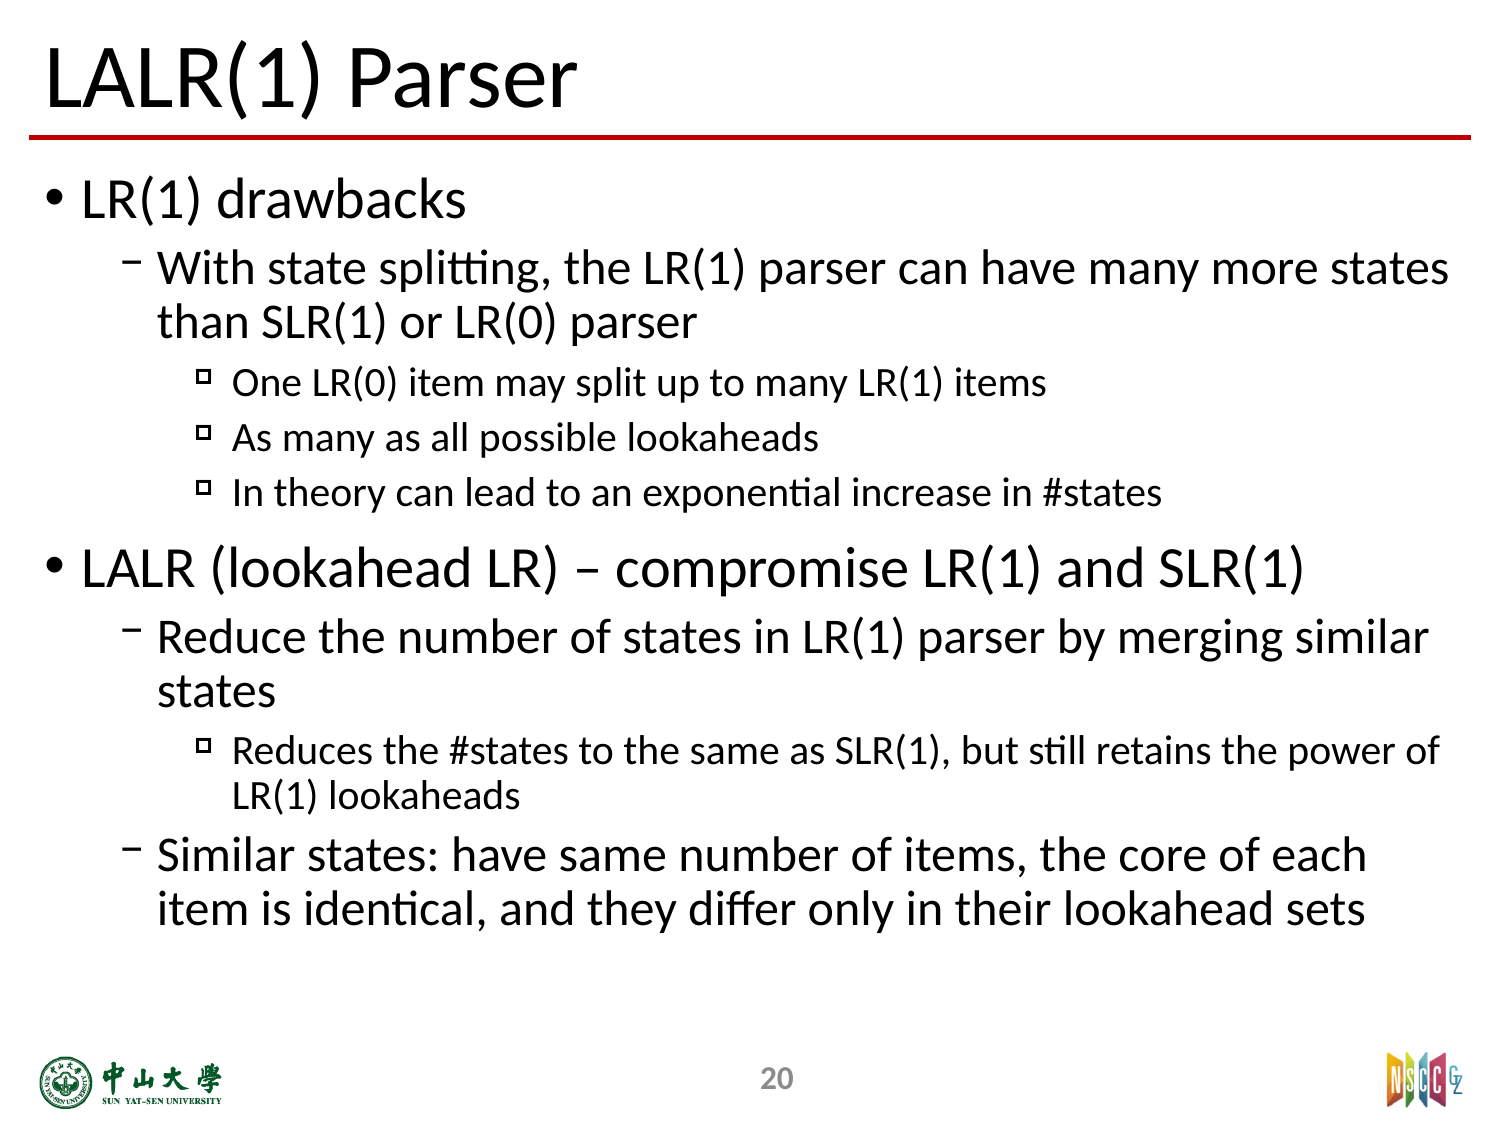

# LALR(1) Parser
LR(1) drawbacks
With state splitting, the LR(1) parser can have many more states than SLR(1) or LR(0) parser
One LR(0) item may split up to many LR(1) items
As many as all possible lookaheads
In theory can lead to an exponential increase in #states
LALR (lookahead LR) – compromise LR(1) and SLR(1)
Reduce the number of states in LR(1) parser by merging similar states
Reduces the #states to the same as SLR(1), but still retains the power of LR(1) lookaheads
Similar states: have same number of items, the core of each item is identical, and they differ only in their lookahead sets
20